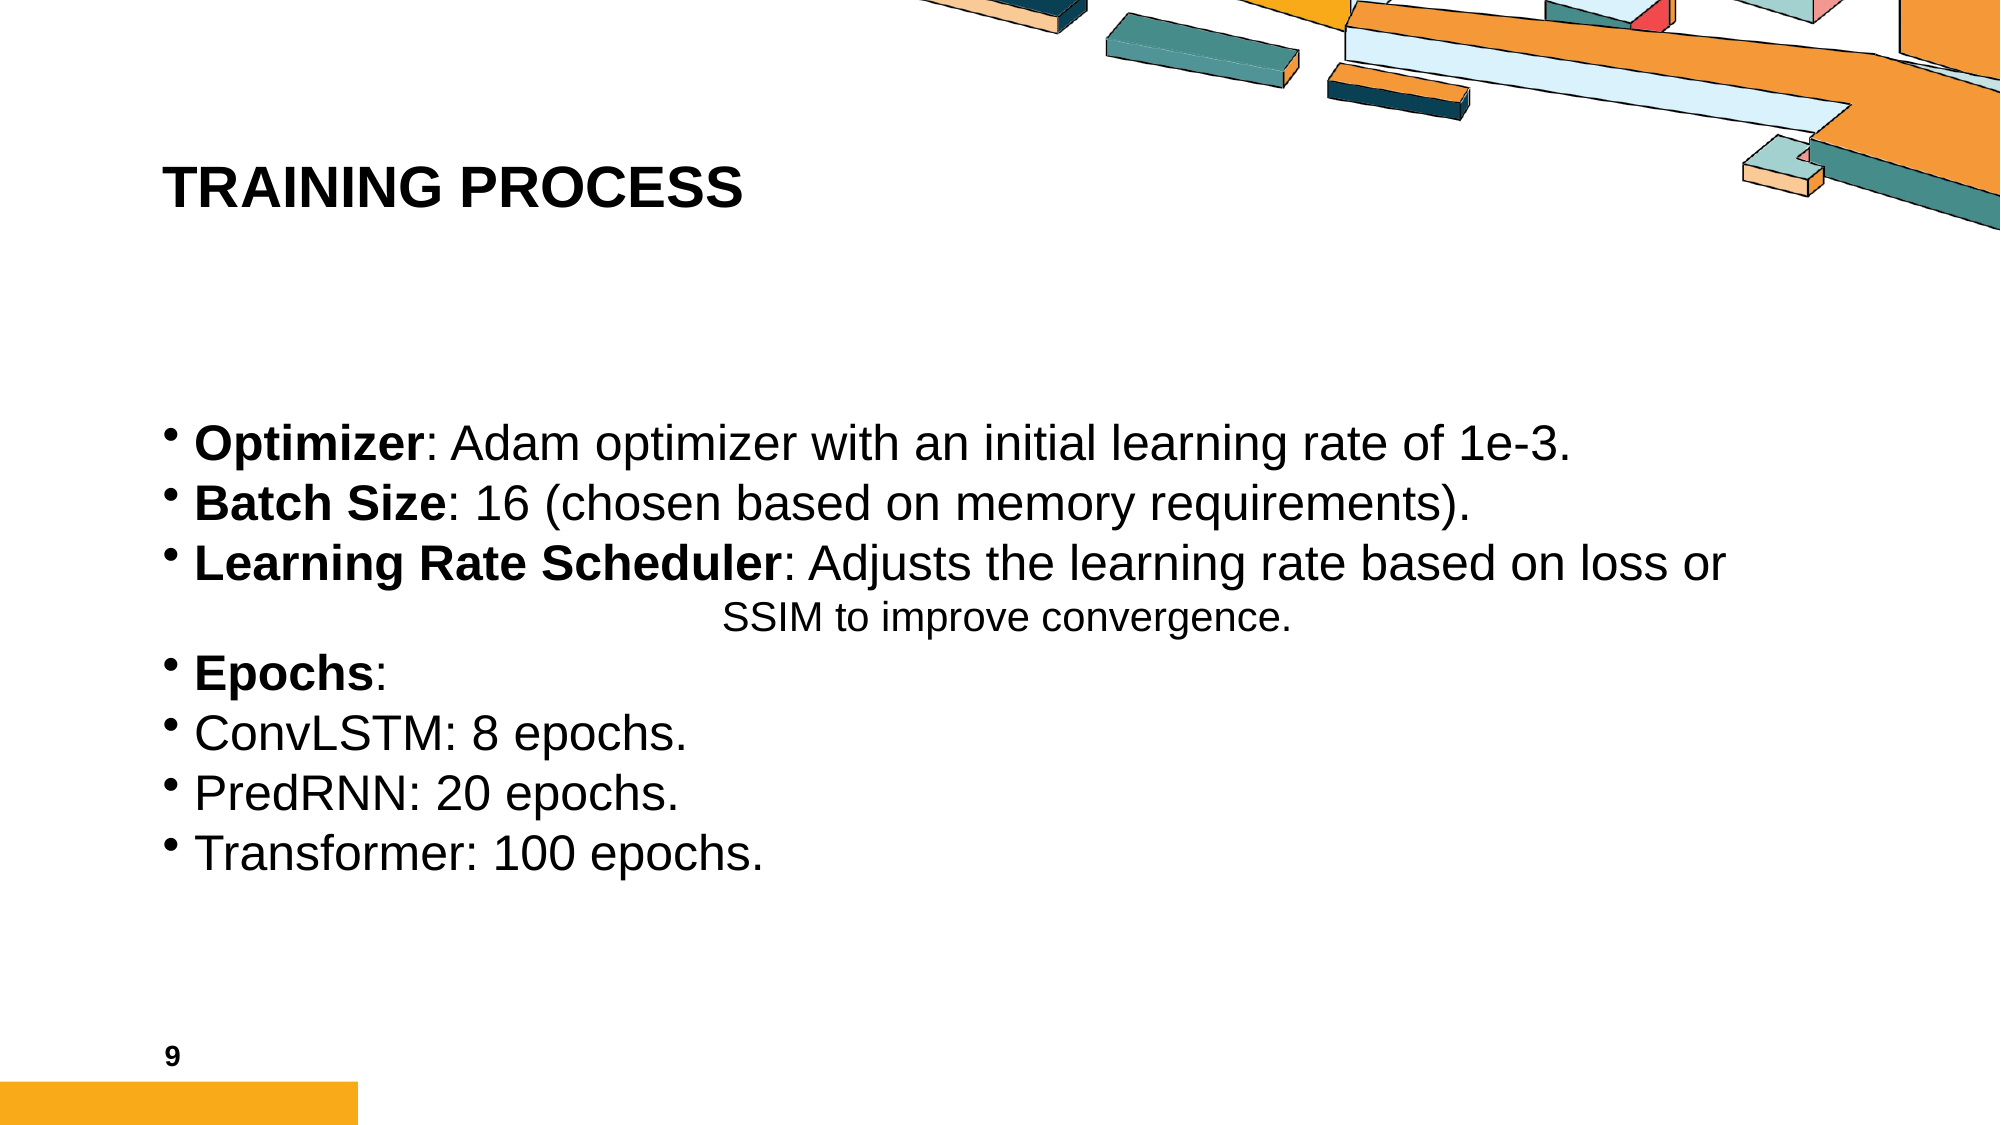

# Training Process
 Optimizer: Adam optimizer with an initial learning rate of 1e-3.
 Batch Size: 16 (chosen based on memory requirements).
 Learning Rate Scheduler: Adjusts the learning rate based on loss or
			   SSIM to improve convergence.
 Epochs:
 ConvLSTM: 8 epochs.
 PredRNN: 20 epochs.
 Transformer: 100 epochs.

9